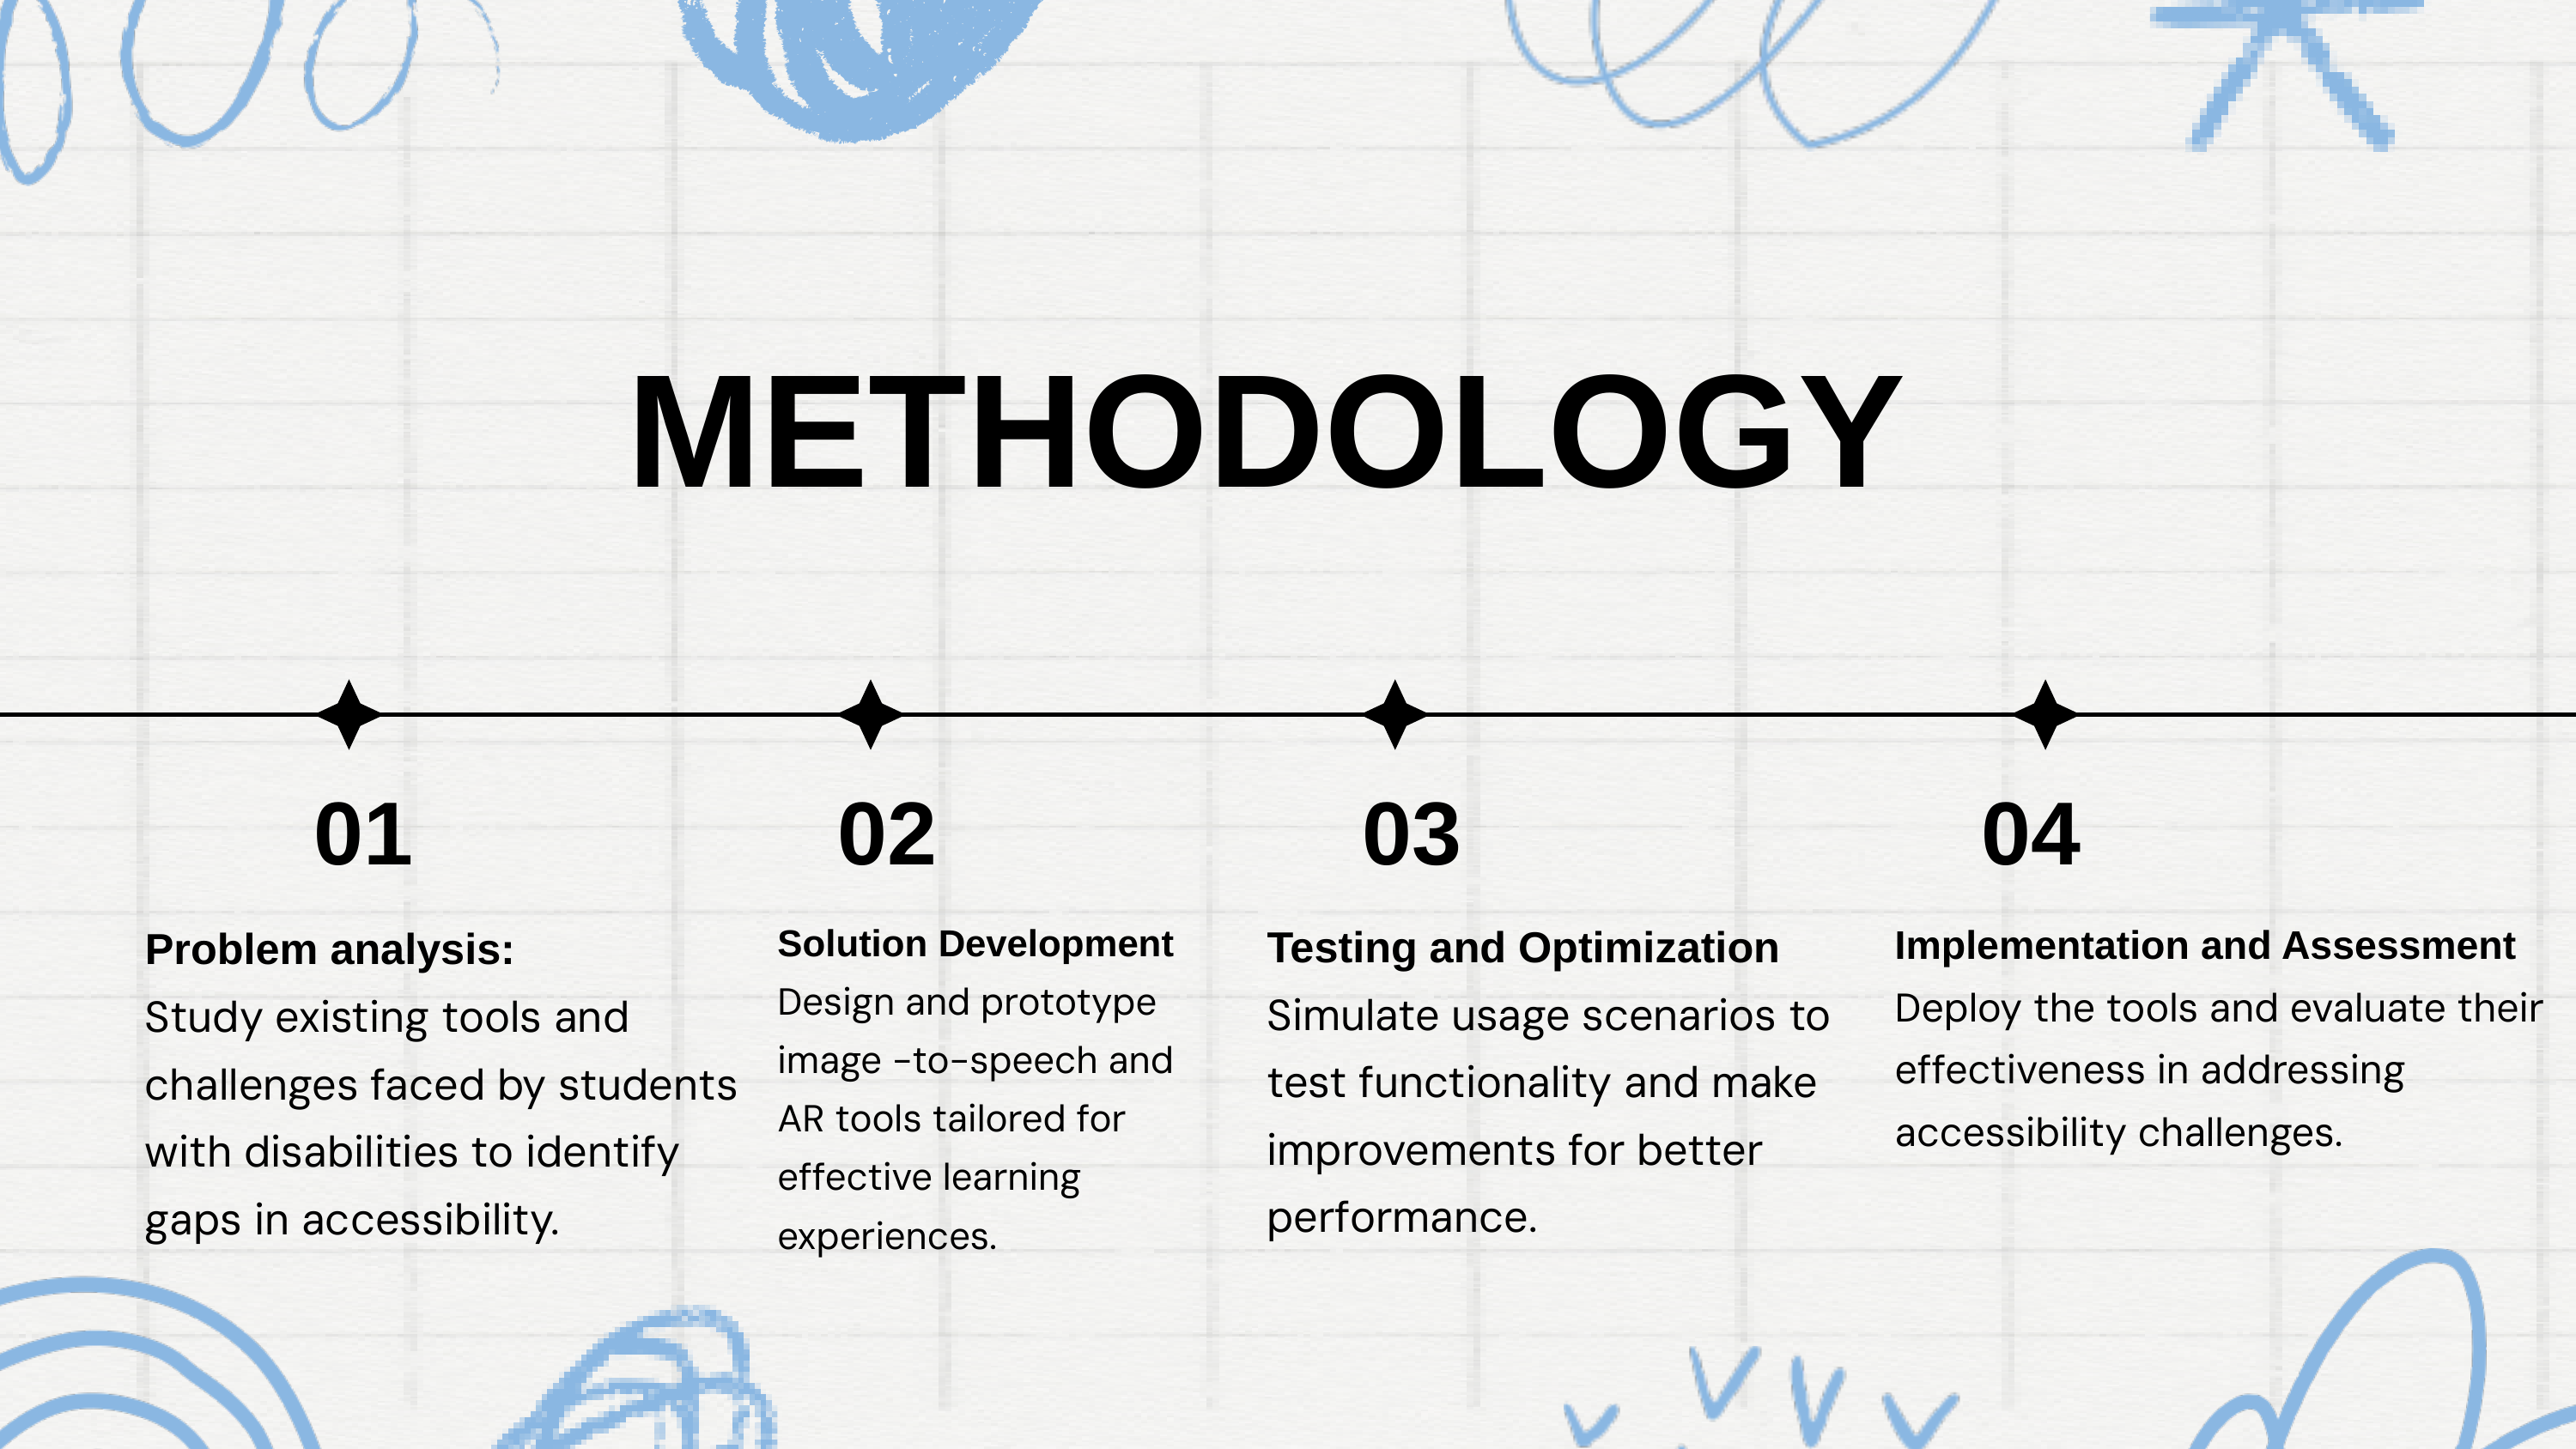

METHODOLOGY

01
02
03
04
Testing and Optimization
Simulate usage scenarios to test functionality and make improvements for better performance.

Problem analysis:
Study existing tools and challenges faced by students with disabilities to identify gaps in accessibility.

Solution Development
Design and prototype image -to-speech and AR tools tailored for effective learning experiences.

Implementation and Assessment
Deploy the tools and evaluate their effectiveness in addressing accessibility challenges.